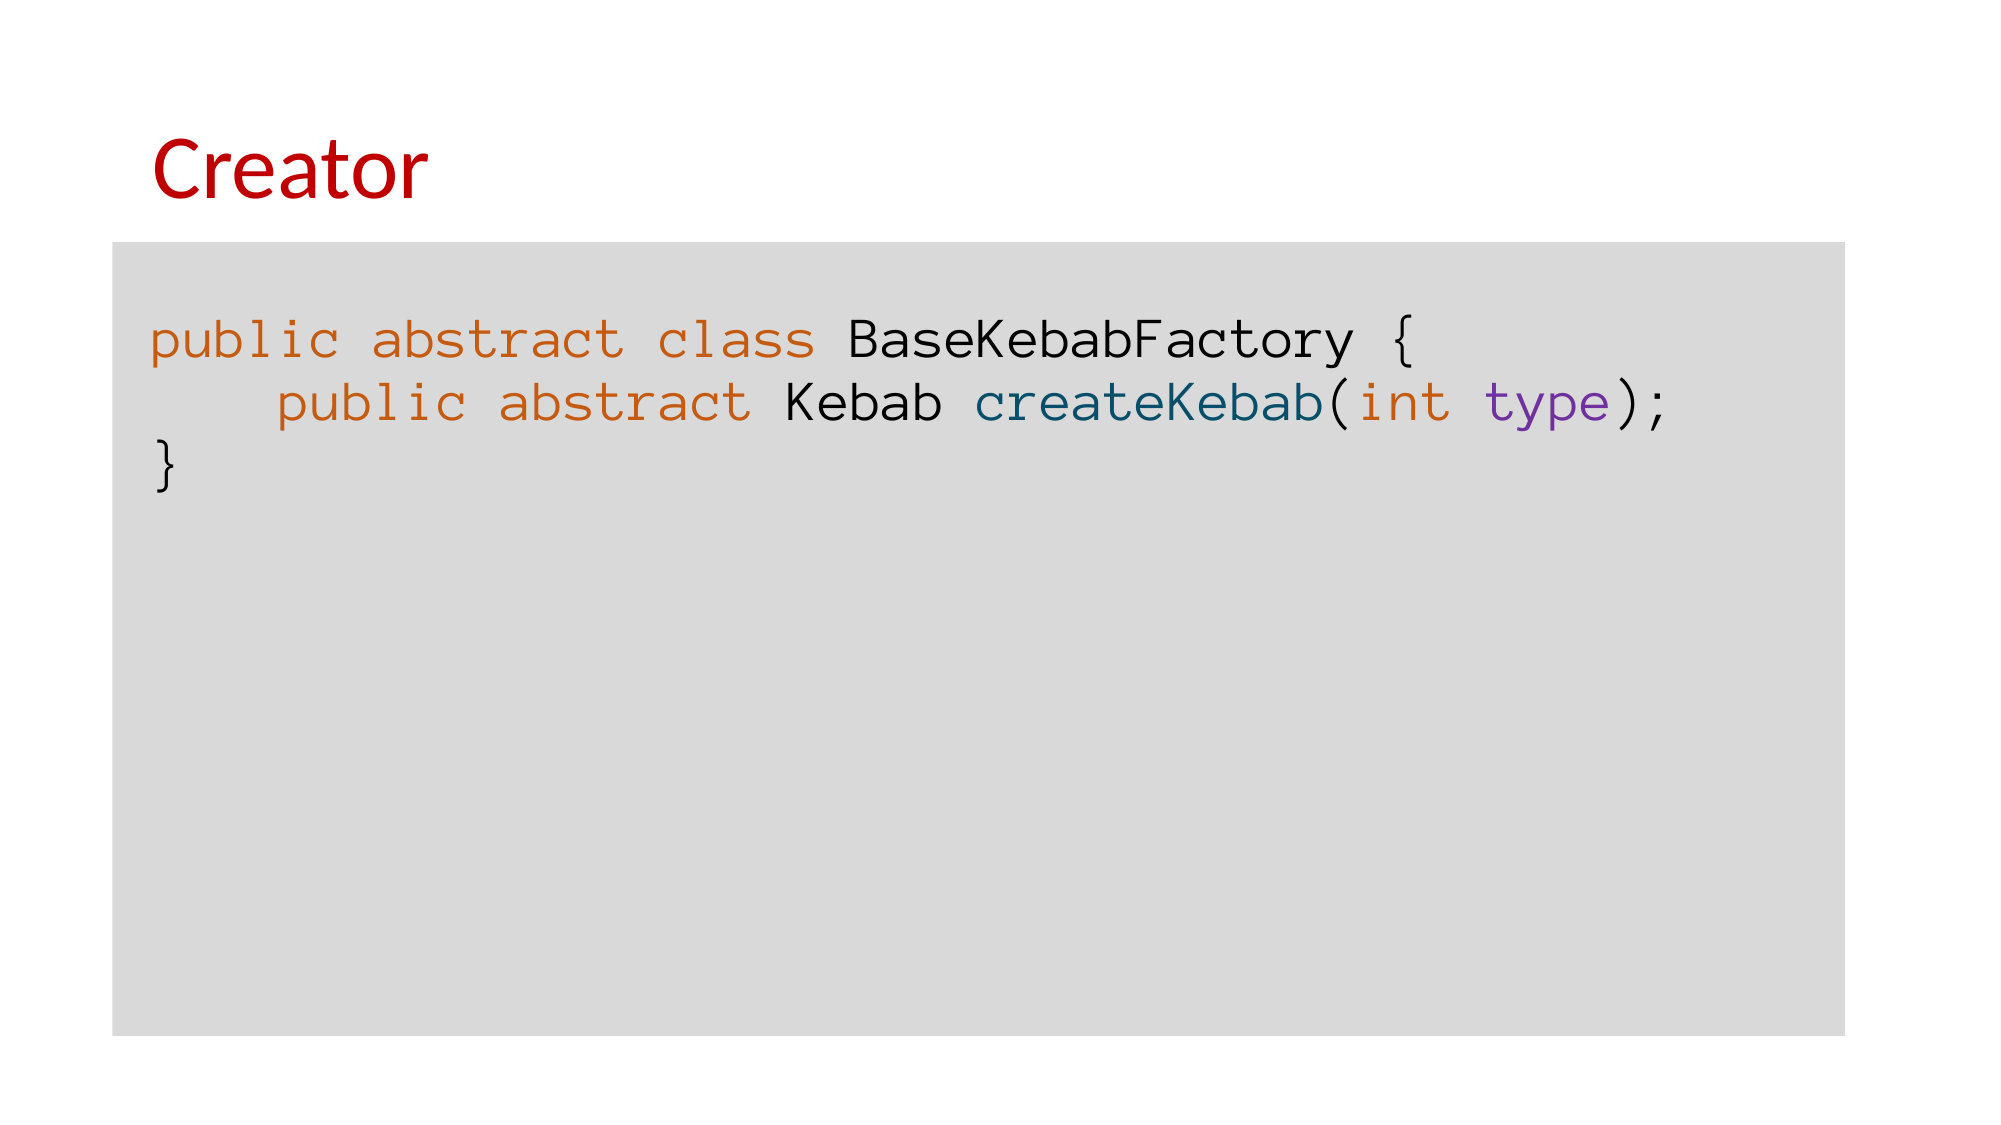

# Creator

public abstract class BaseKebabFactory {
    public abstract Kebab createKebab(int type);
}